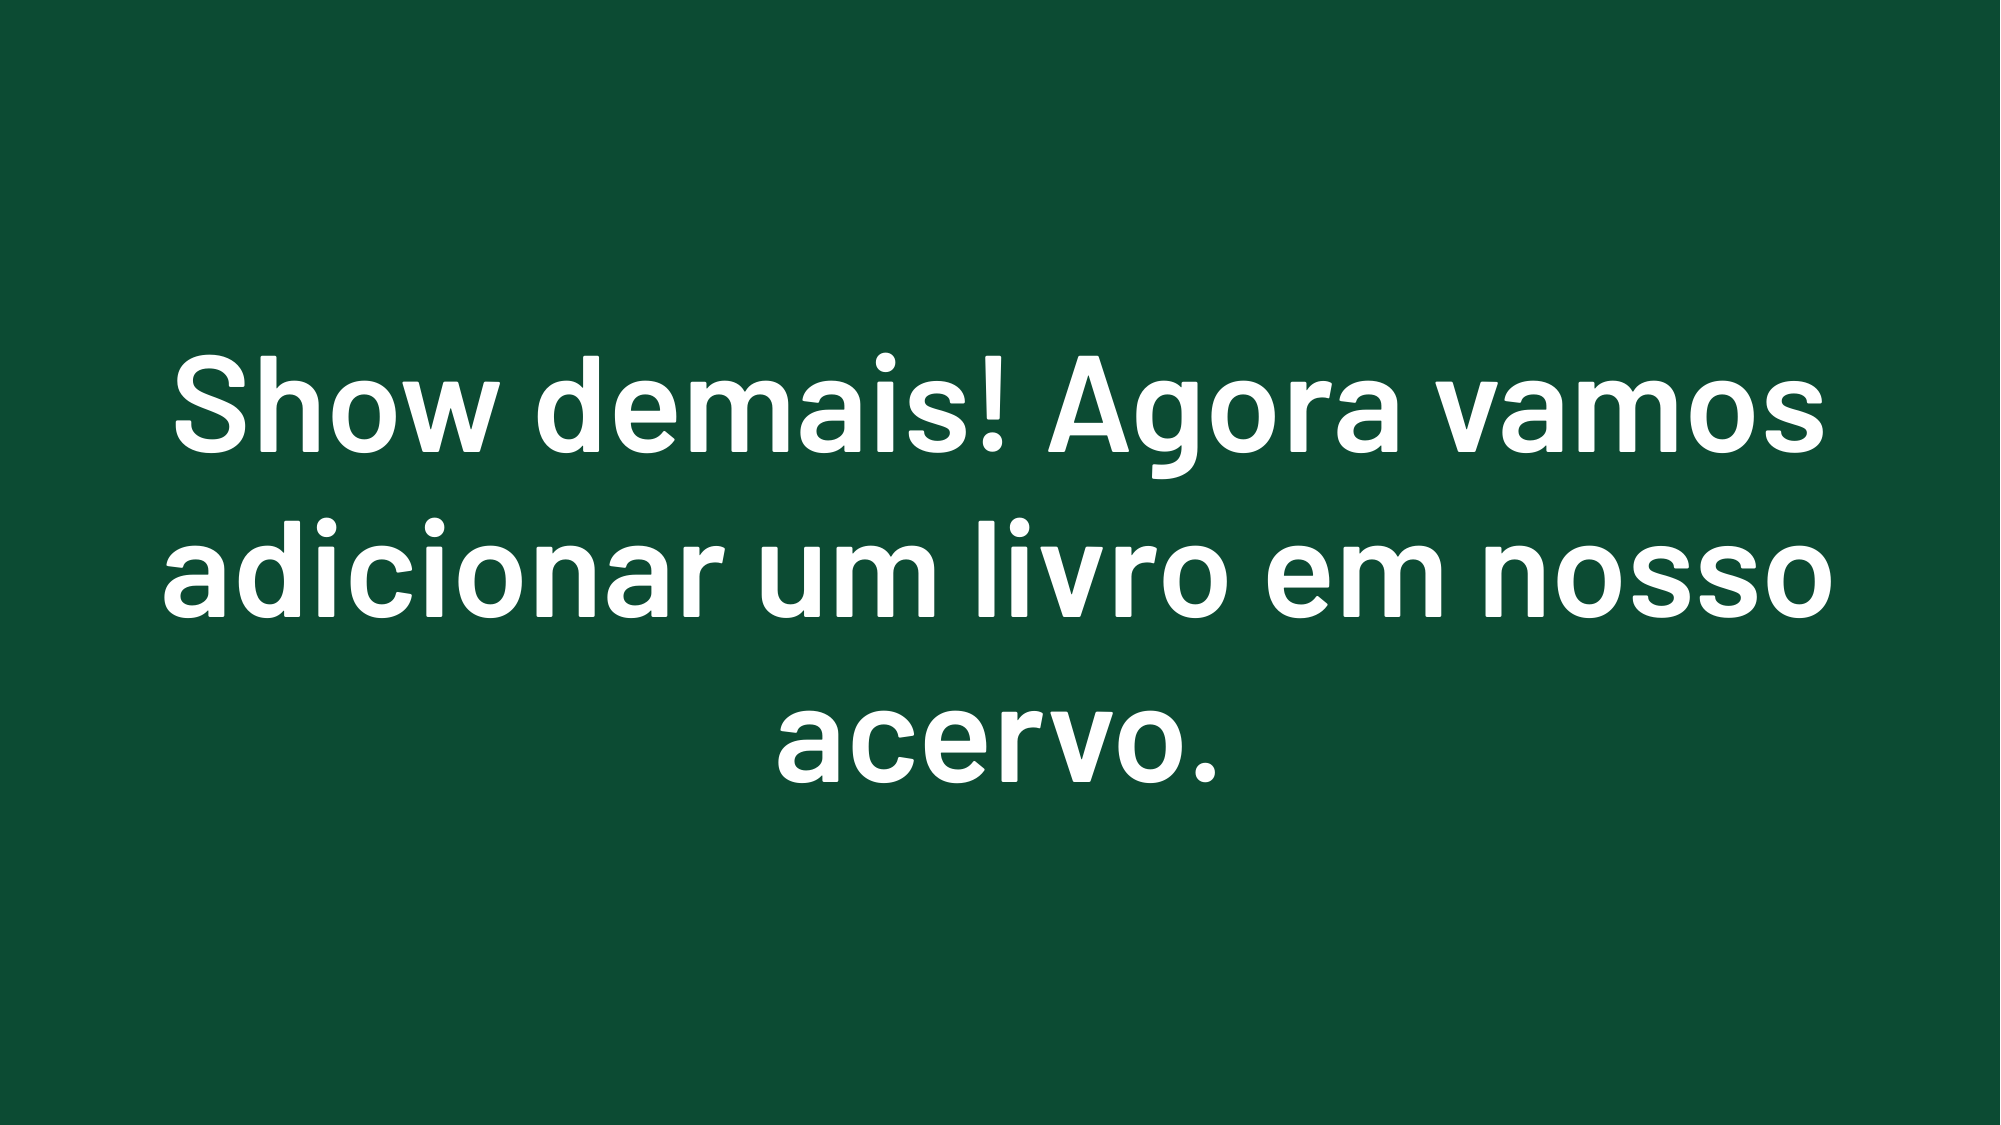

Show demais! Agora vamos adicionar um livro em nosso acervo.